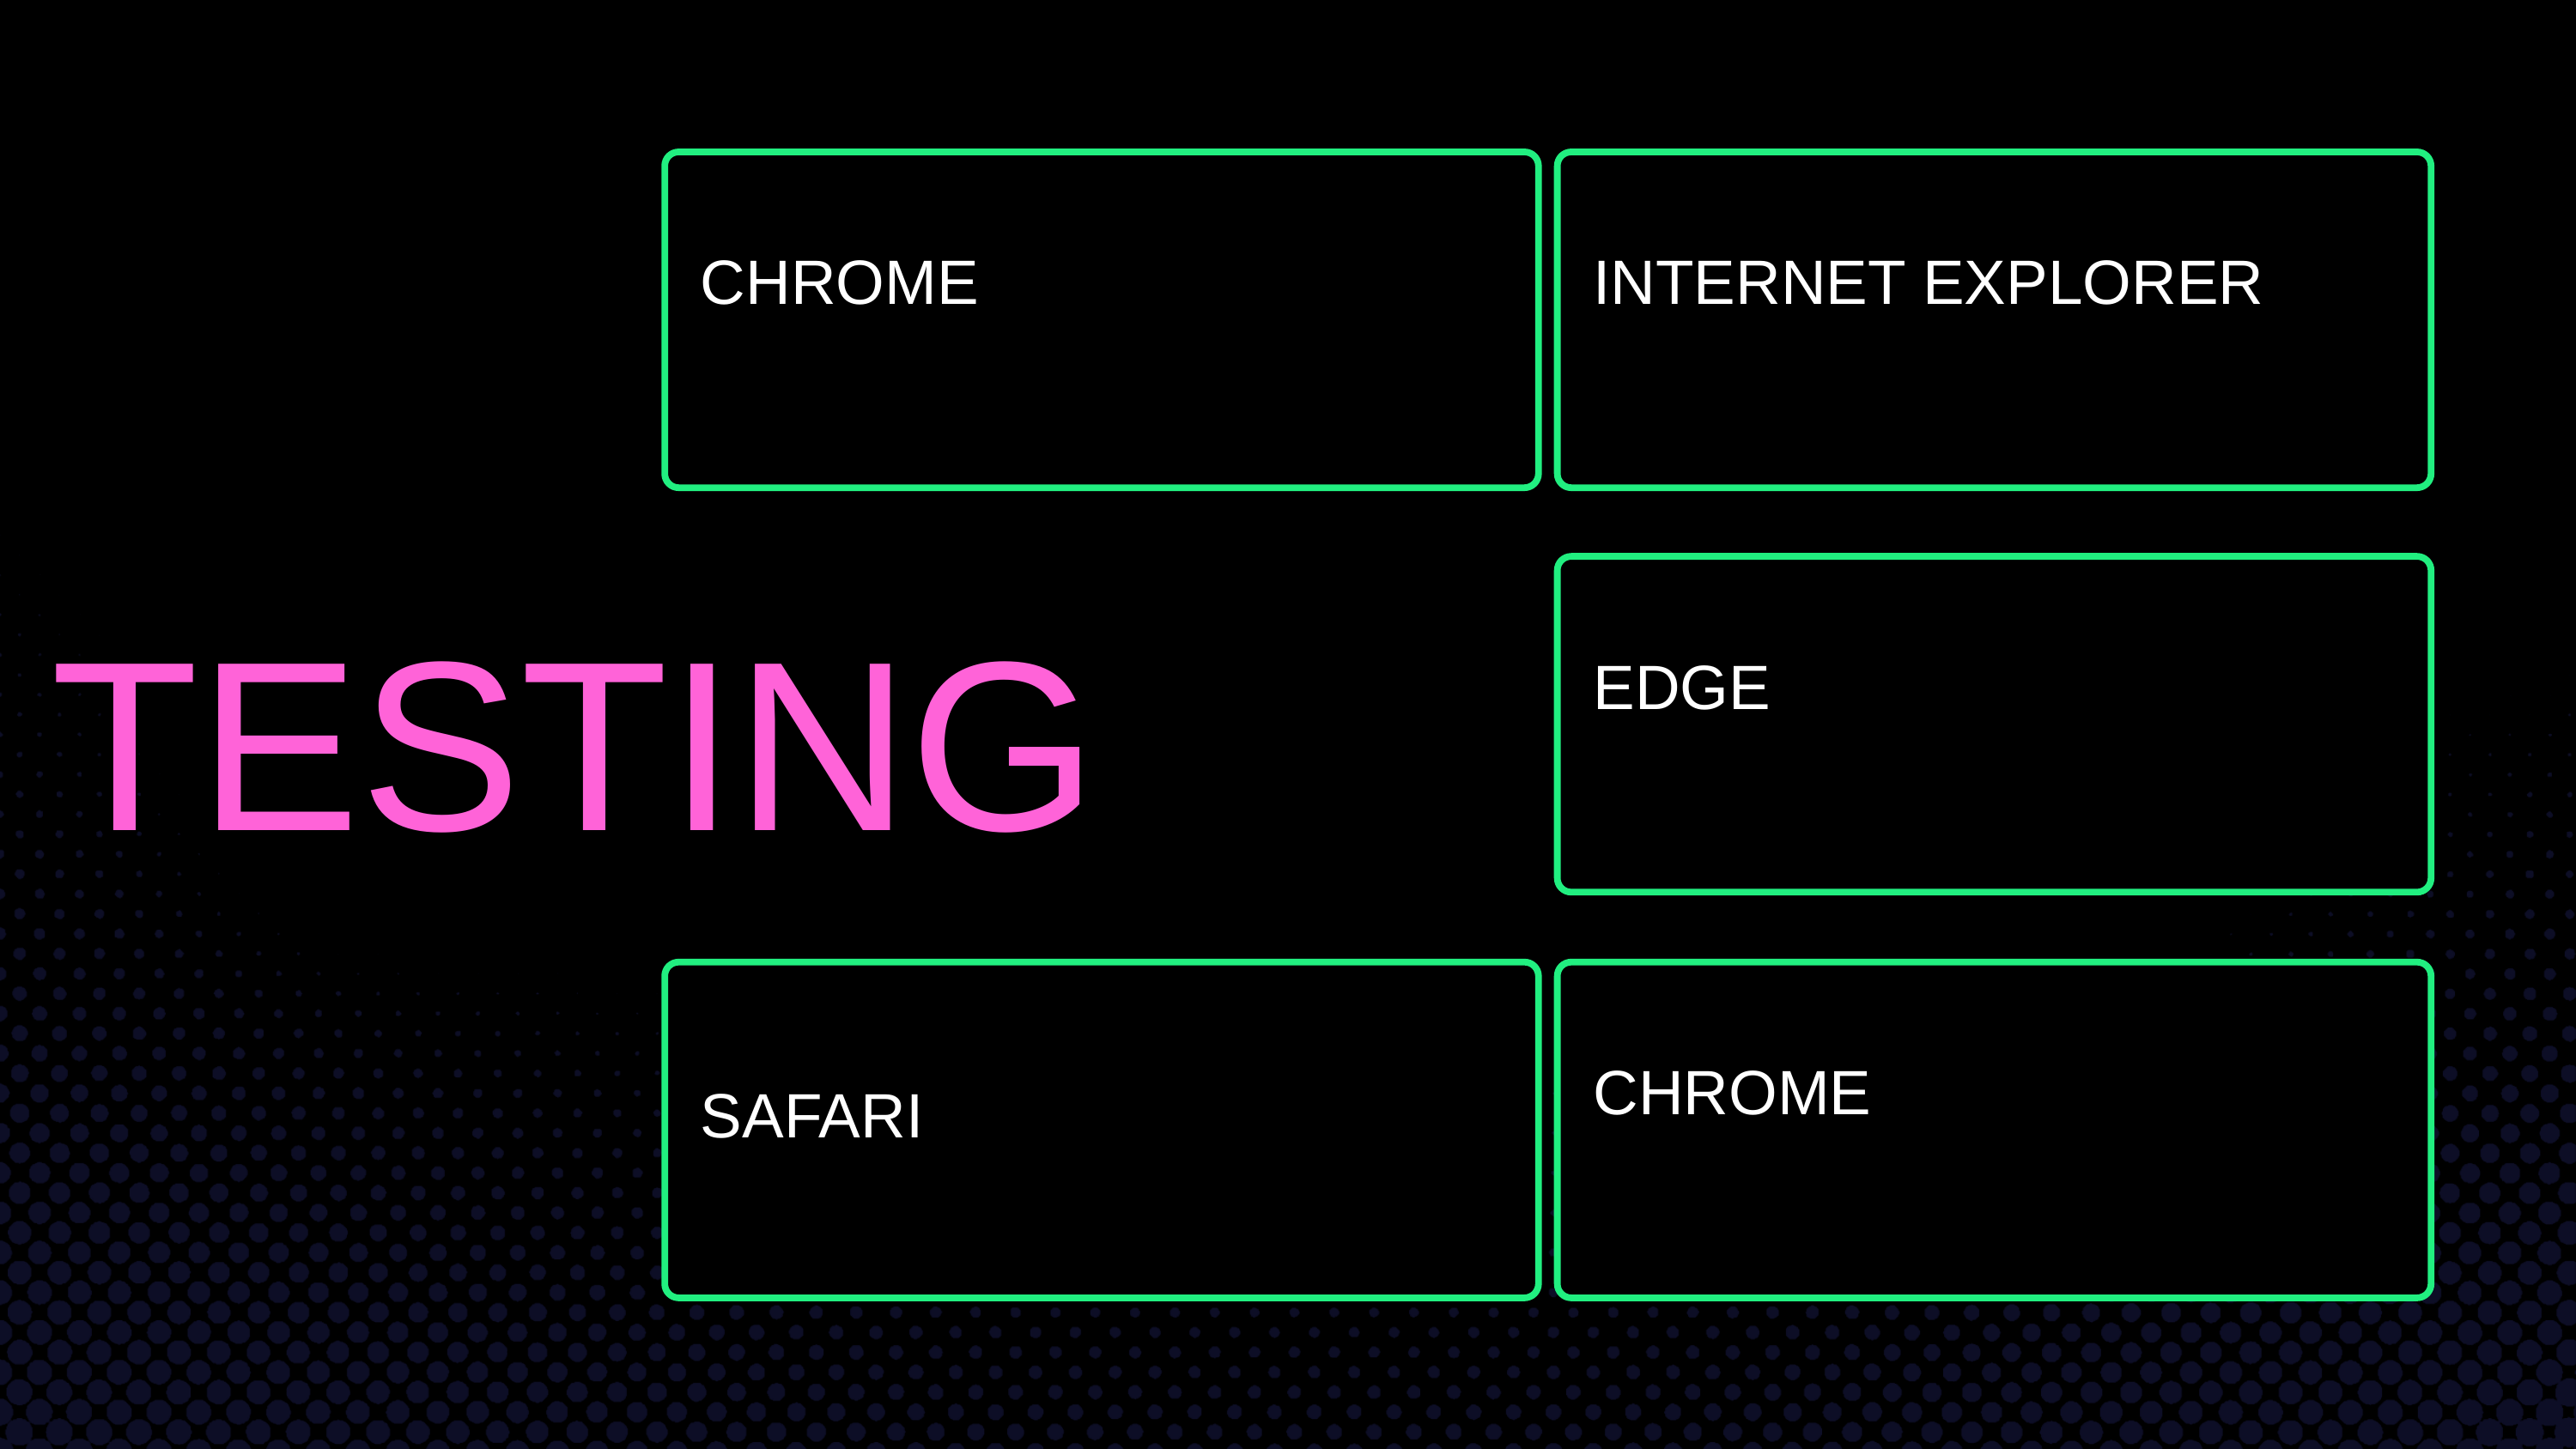

CHROME

INTERNET EXPLORER

EDGE
TESTING

SAFARI

CHROME